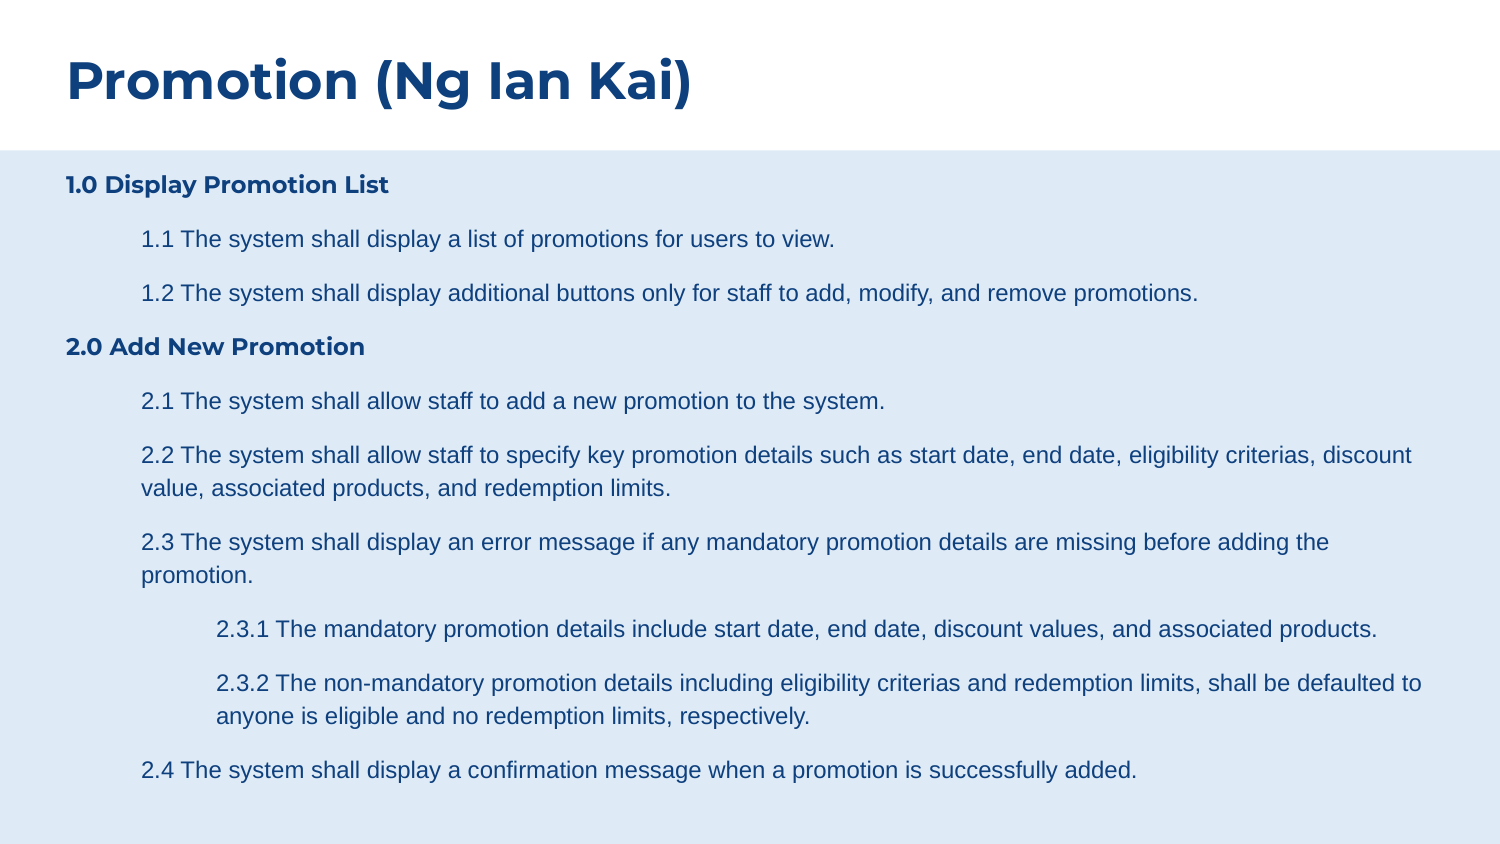

# Promotion (Ng Ian Kai)
1.0 Display Promotion List
1.1 The system shall display a list of promotions for users to view.
1.2 The system shall display additional buttons only for staff to add, modify, and remove promotions.
2.0 Add New Promotion
2.1 The system shall allow staff to add a new promotion to the system.
2.2 The system shall allow staff to specify key promotion details such as start date, end date, eligibility criterias, discount value, associated products, and redemption limits.
2.3 The system shall display an error message if any mandatory promotion details are missing before adding the promotion.
2.3.1 The mandatory promotion details include start date, end date, discount values, and associated products.
2.3.2 The non-mandatory promotion details including eligibility criterias and redemption limits, shall be defaulted to anyone is eligible and no redemption limits, respectively.
2.4 The system shall display a confirmation message when a promotion is successfully added.